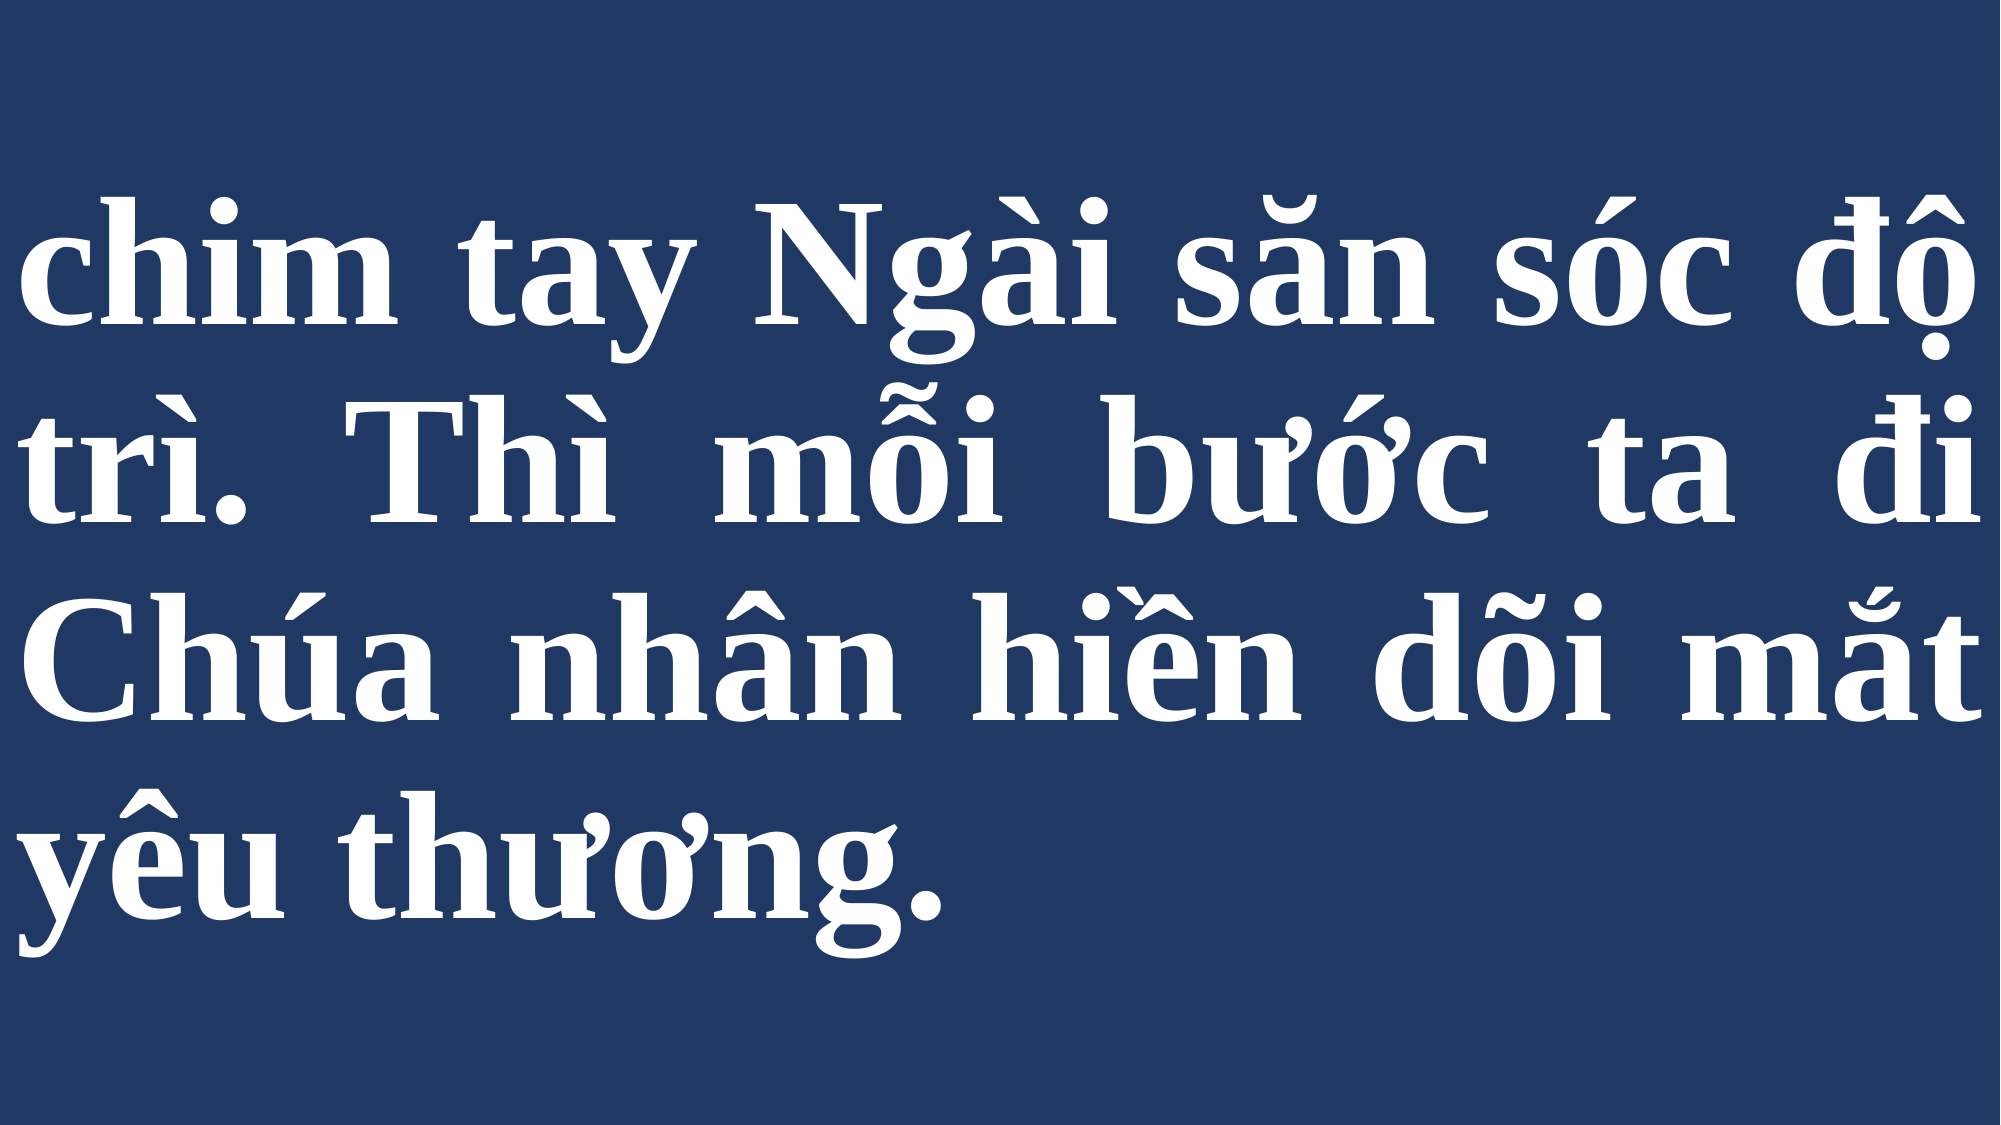

# chim tay Ngài săn sóc độ trì. Thì mỗi bước ta đi Chúa nhân hiền dõi mắt yêu thương.